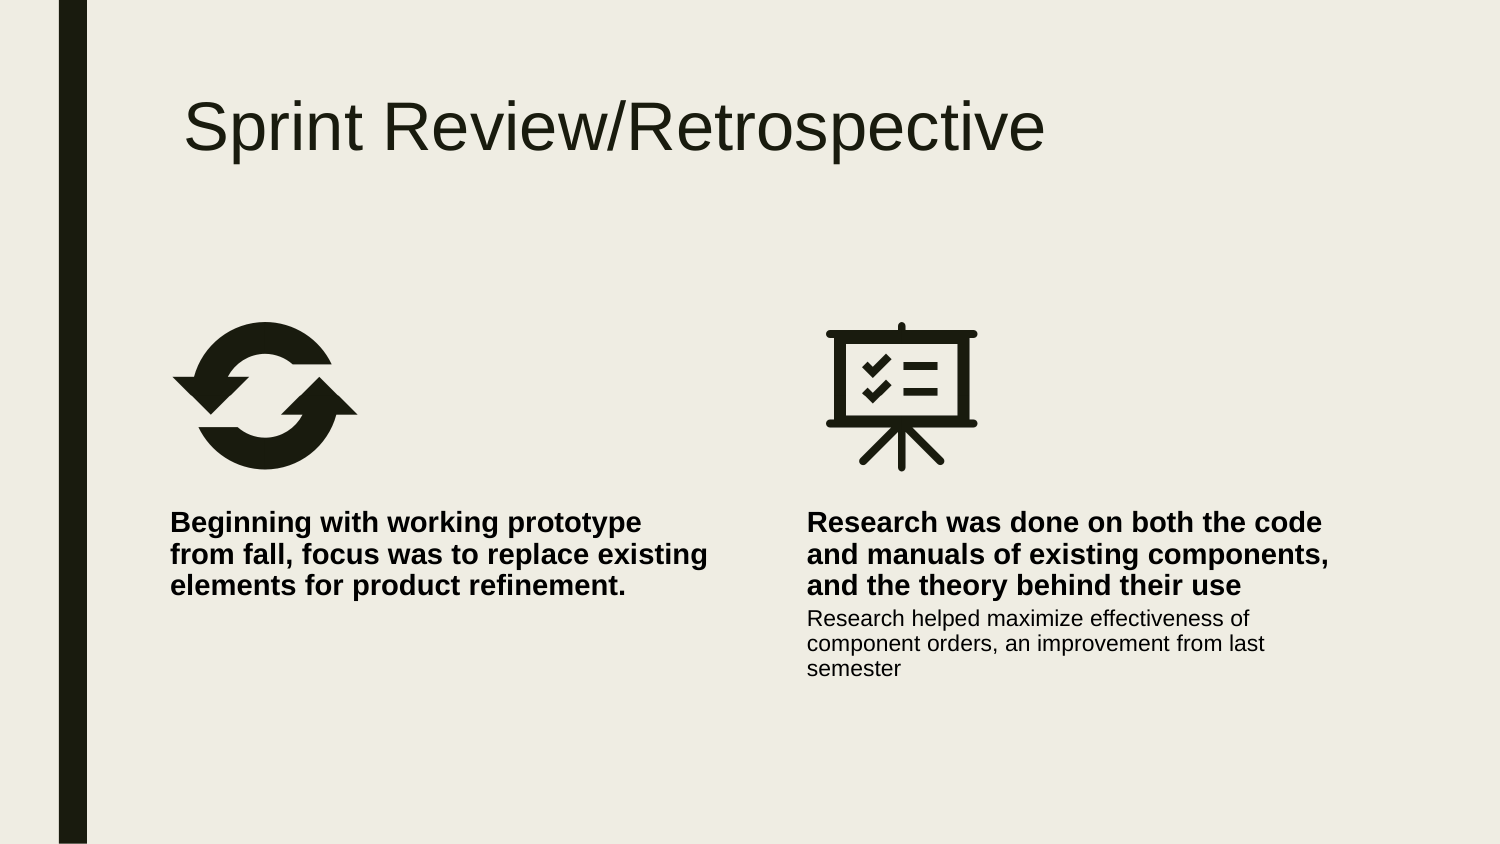

# Sprint Review/Retrospective
Beginning with working prototype from fall, focus was to replace existing elements for product refinement.
Research was done on both the code and manuals of existing components, and the theory behind their use
Research helped maximize effectiveness of component orders, an improvement from last semester